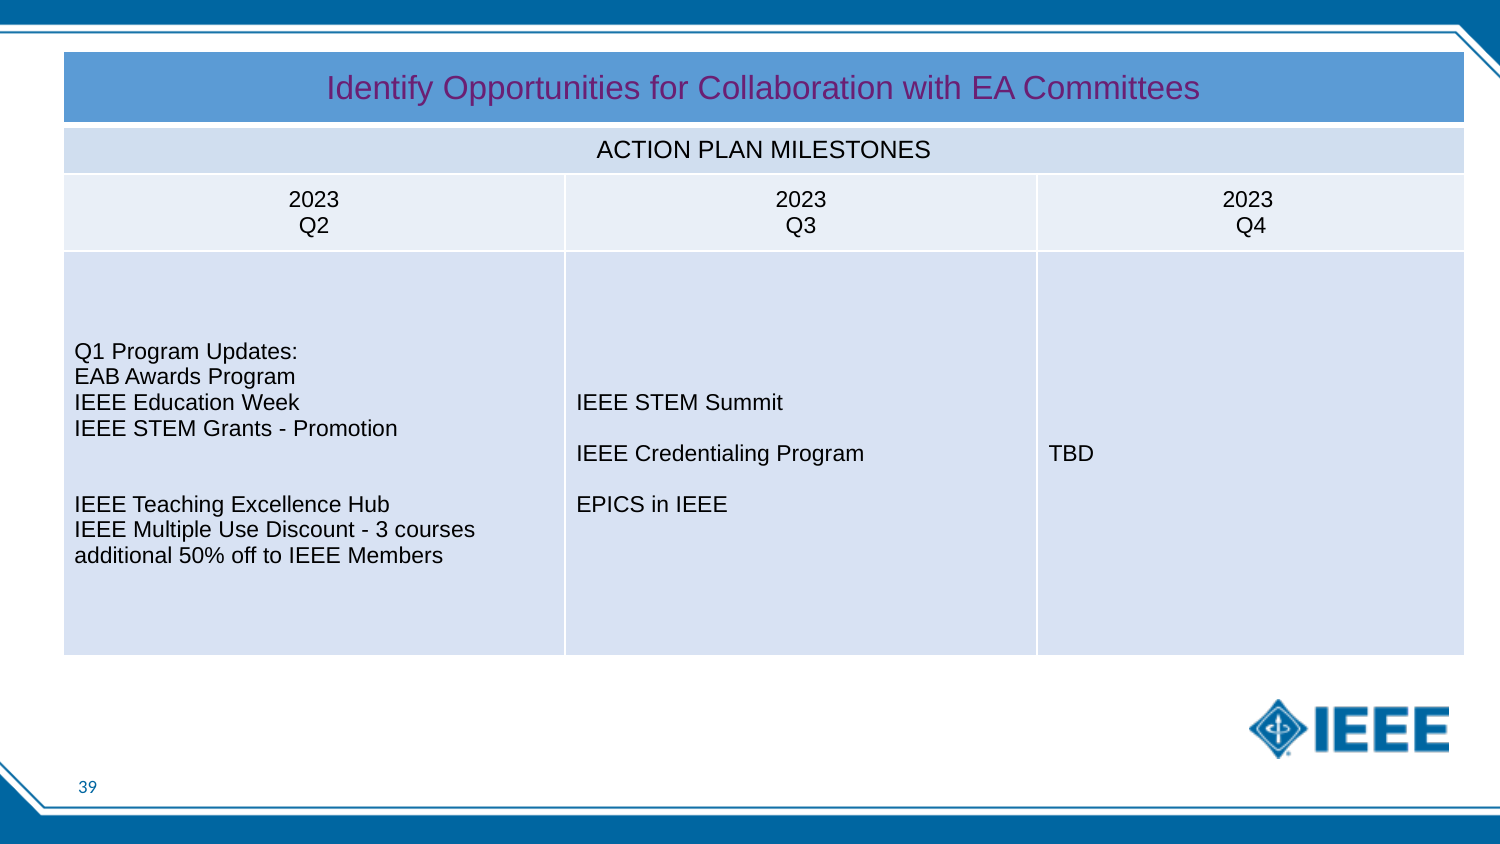

| Identify Opportunities for Collaboration with EA Committees |  |  |
| --- | --- | --- |
| ACTION PLAN MILESTONES |  |  |
| 2023 Q2 | 2023 Q3 | 2023 Q4 |
| Q1 Program Updates: EAB Awards Program IEEE Education Week IEEE STEM Grants - Promotion IEEE Teaching Excellence Hub IEEE Multiple Use Discount - 3 courses additional 50% off to IEEE Members | IEEE STEM Summit IEEE Credentialing Program EPICS in IEEE | TBD |

39